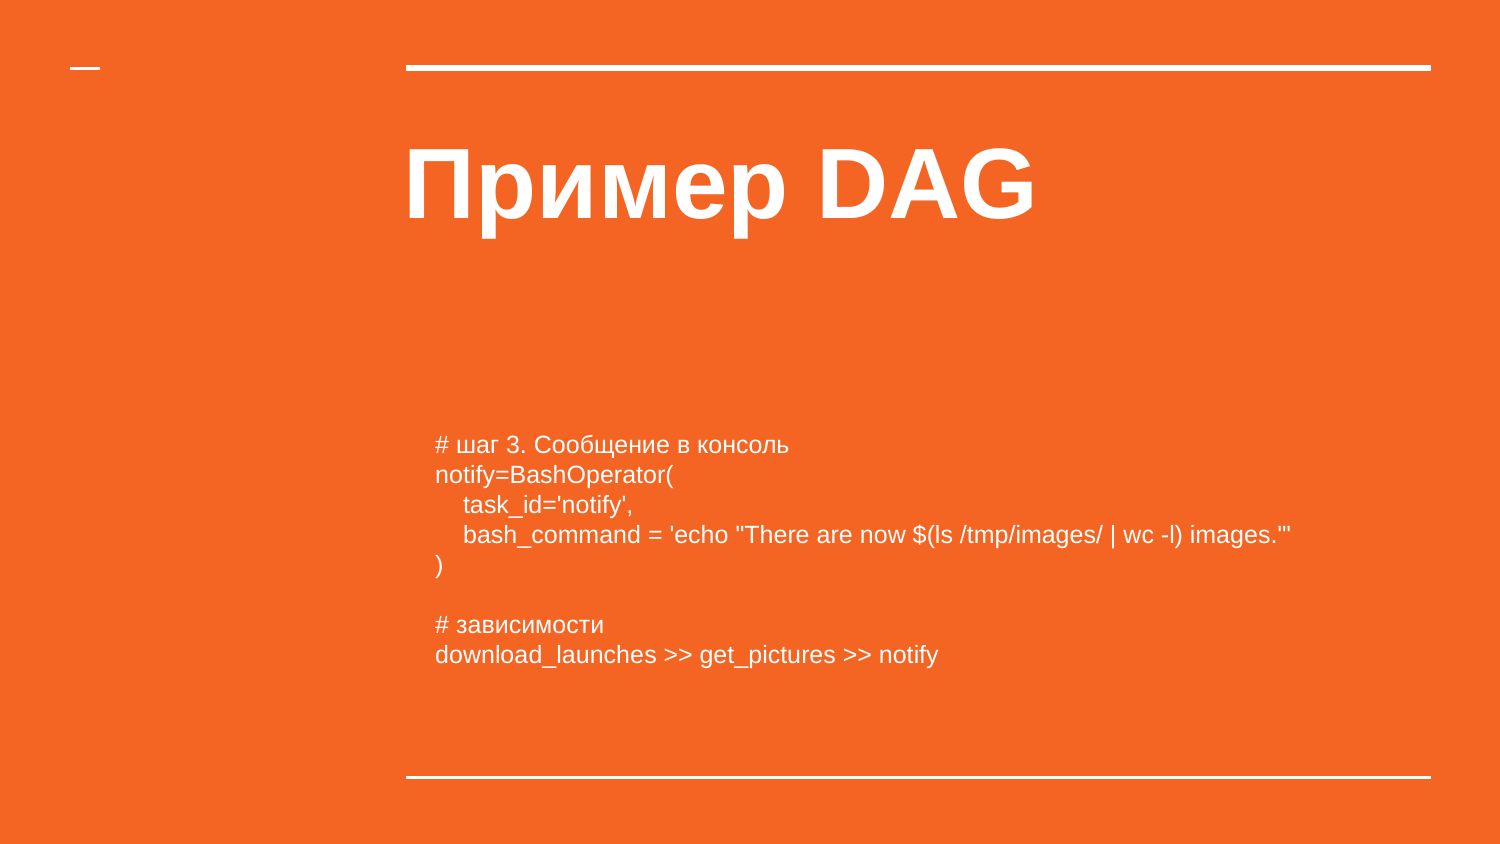

# Пример DAG
    # шаг 3. Сообщение в консоль
    notify=BashOperator(
        task_id='notify',
        bash_command = 'echo "There are now $(ls /tmp/images/ | wc -l) images."'
    )

    # зависимости
    download_launches >> get_pictures >> notify